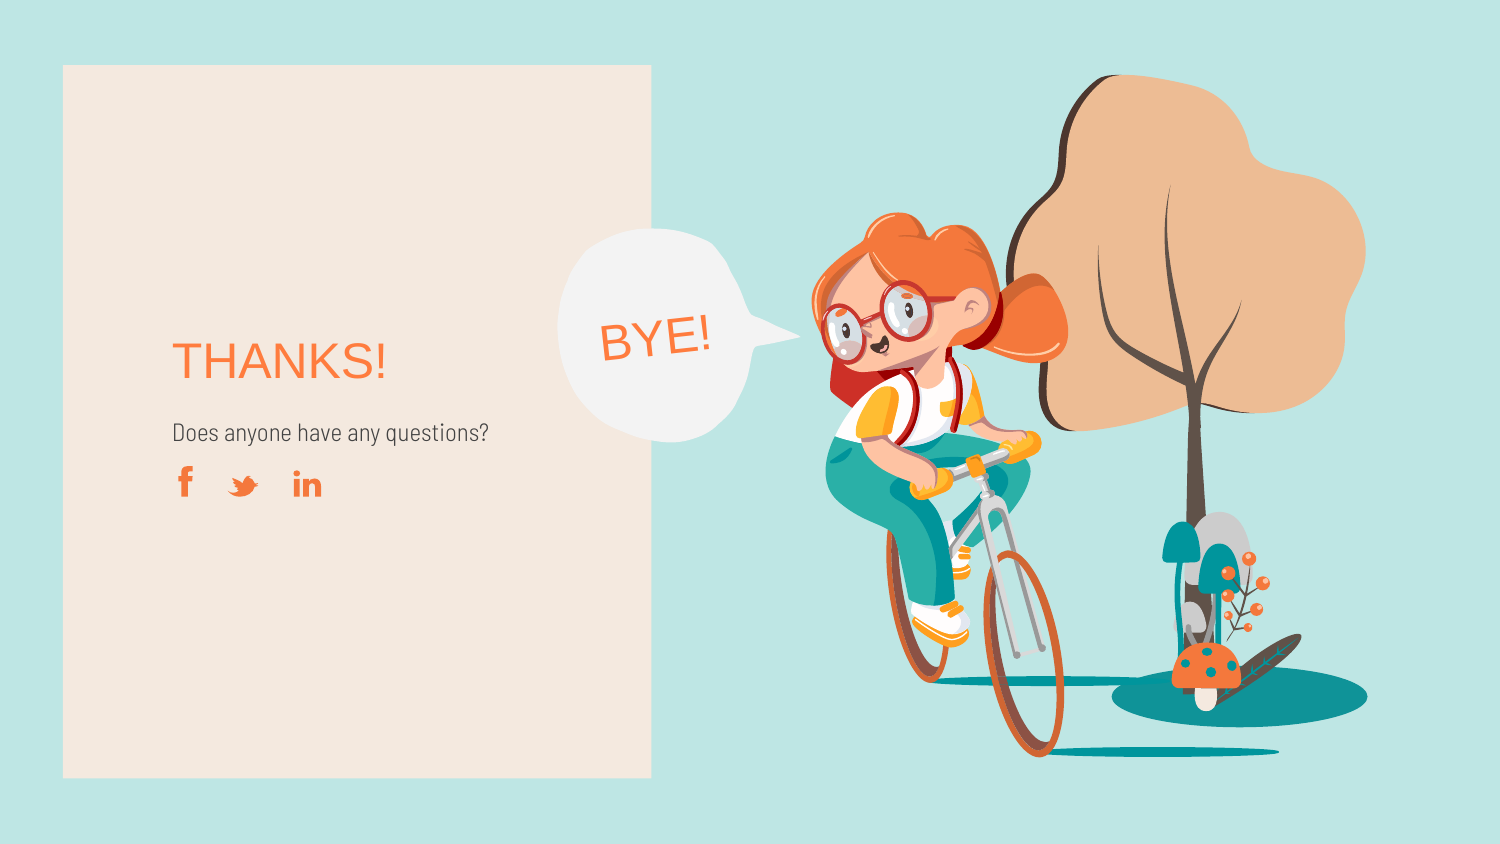

BYE!
# THANKS!
Does anyone have any questions?